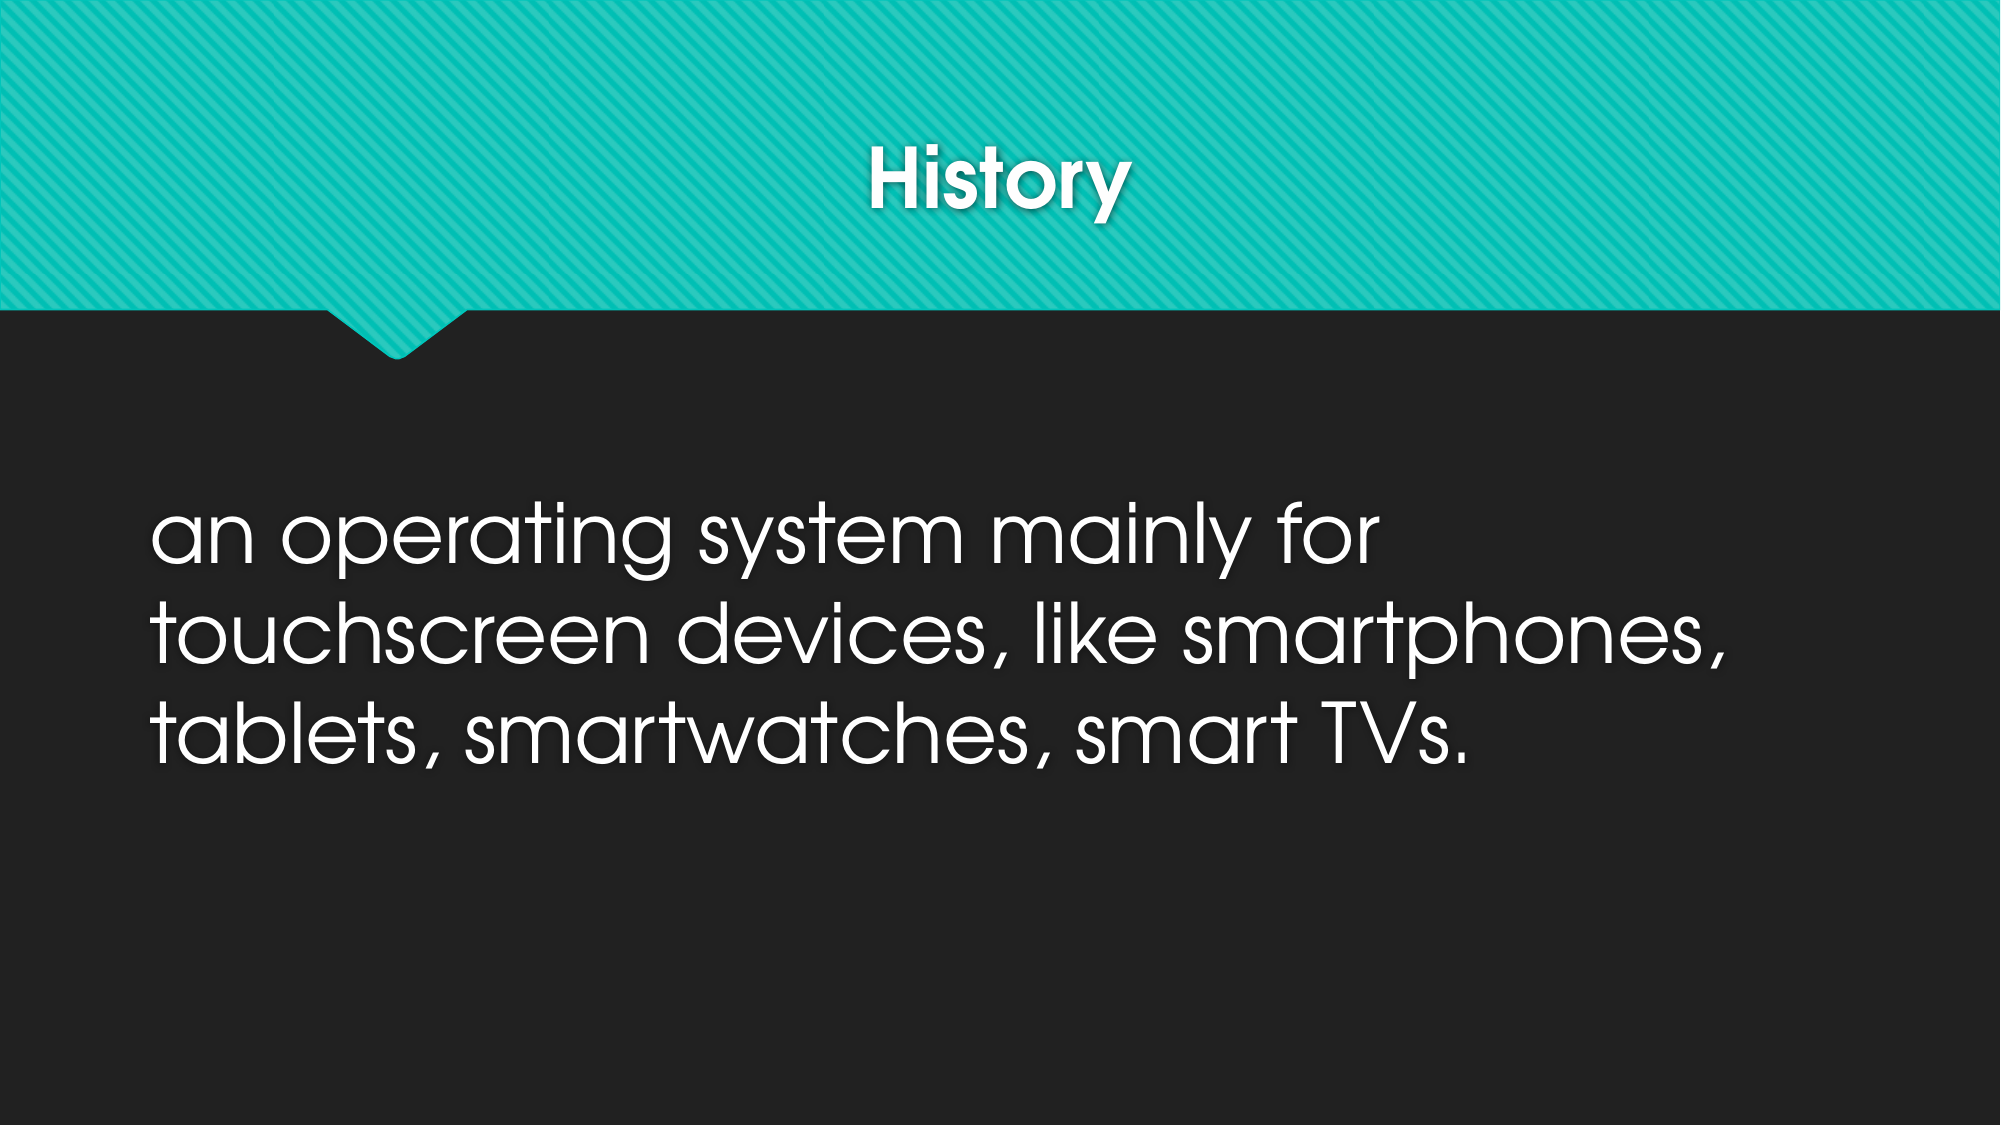

# History
an operating system mainly for touchscreen devices, like smartphones, tablets, smartwatches, smart TVs.